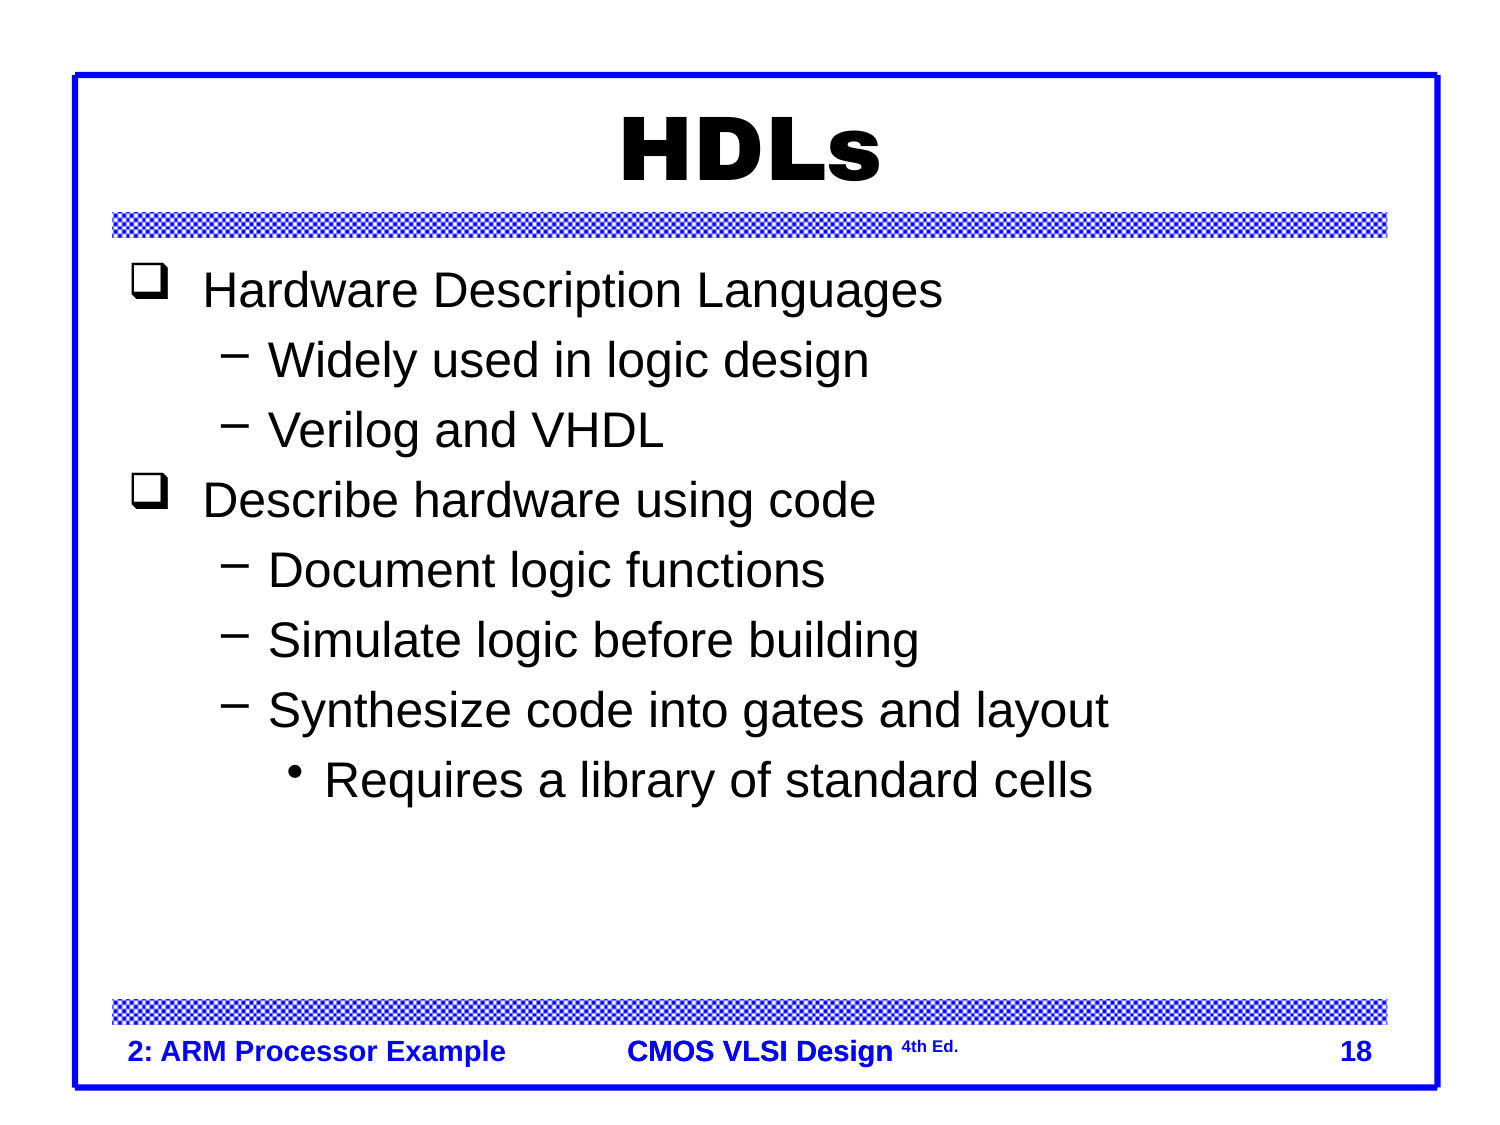

# HDLs
Hardware Description Languages
Widely used in logic design
Verilog and VHDL
Describe hardware using code
Document logic functions
Simulate logic before building
Synthesize code into gates and layout
Requires a library of standard cells
2: ARM Processor Example
18